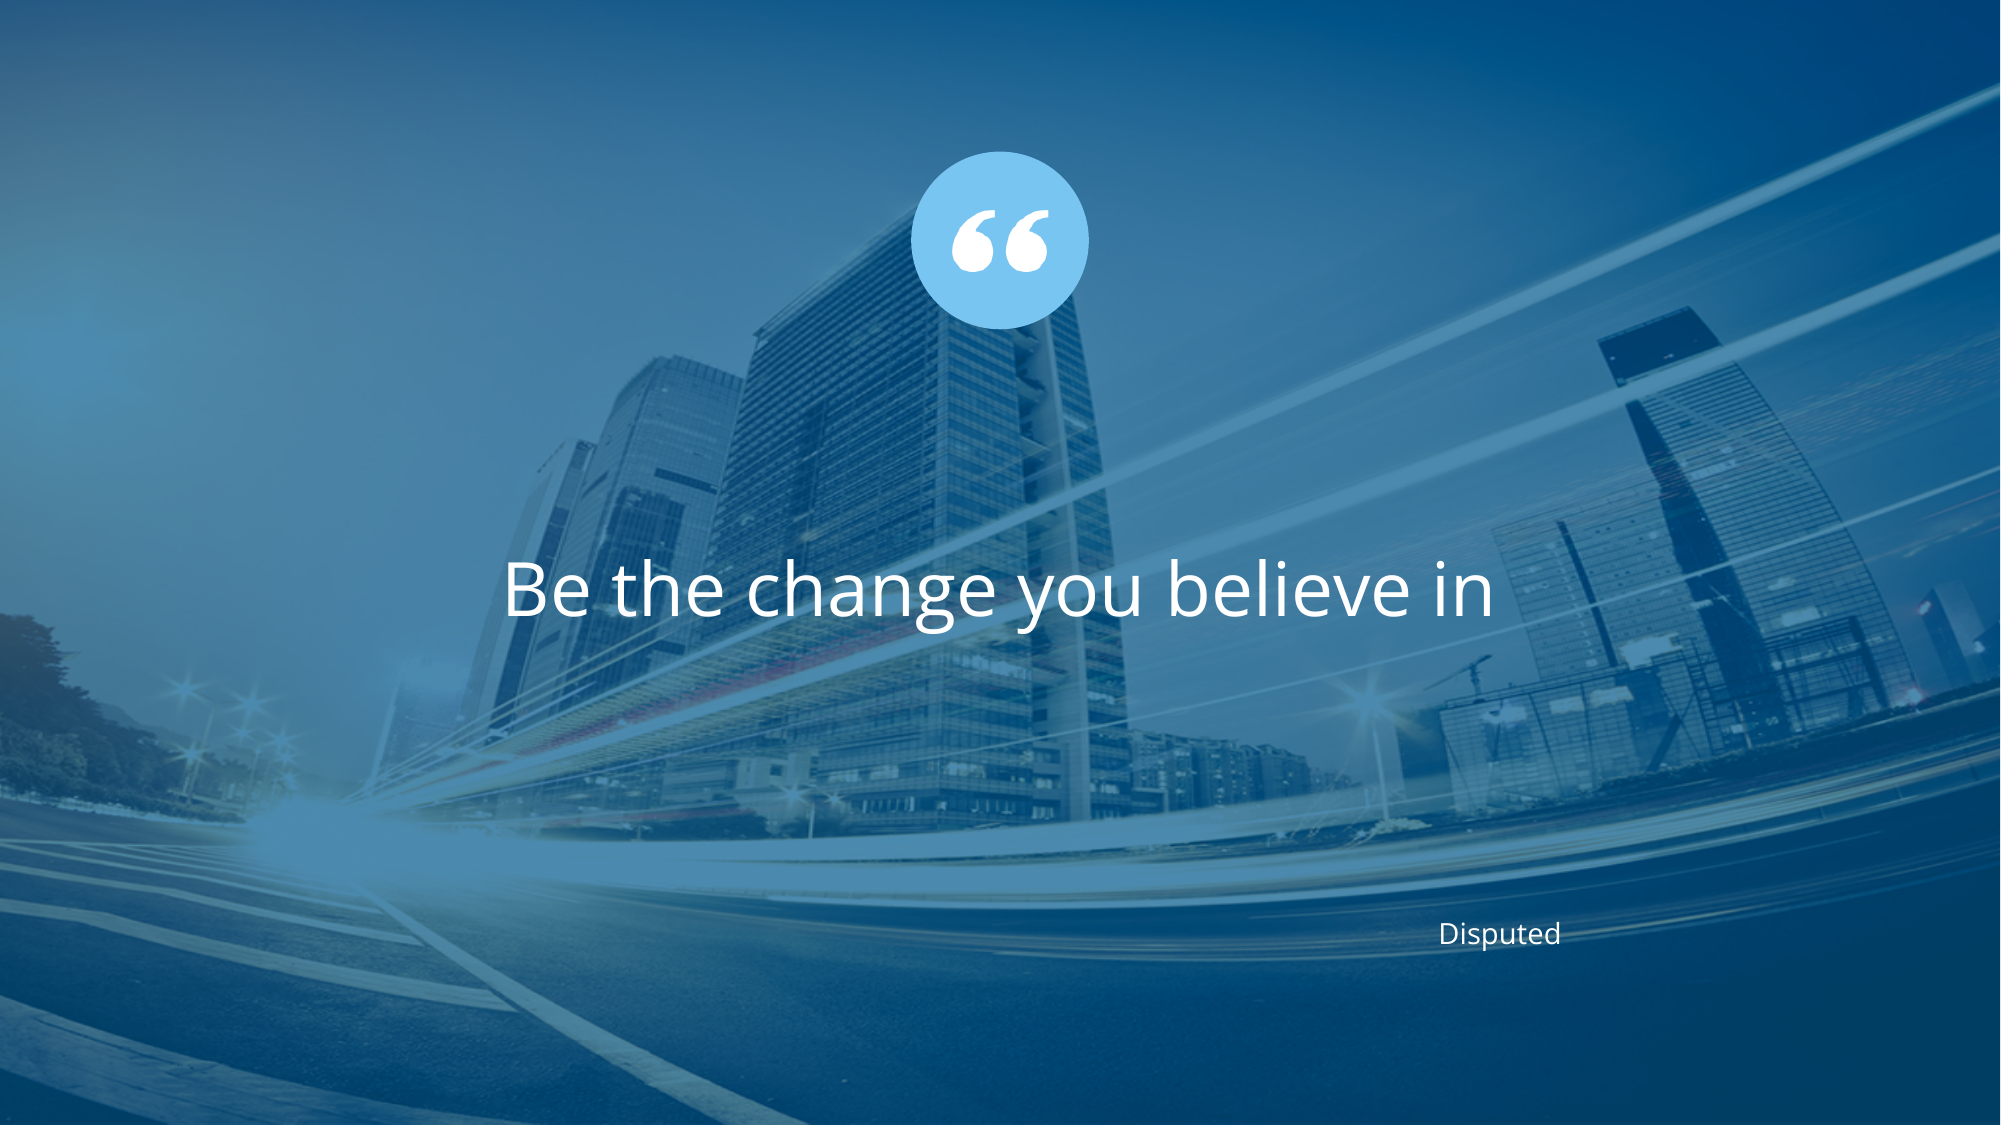

Be the change you believe in
Disputed